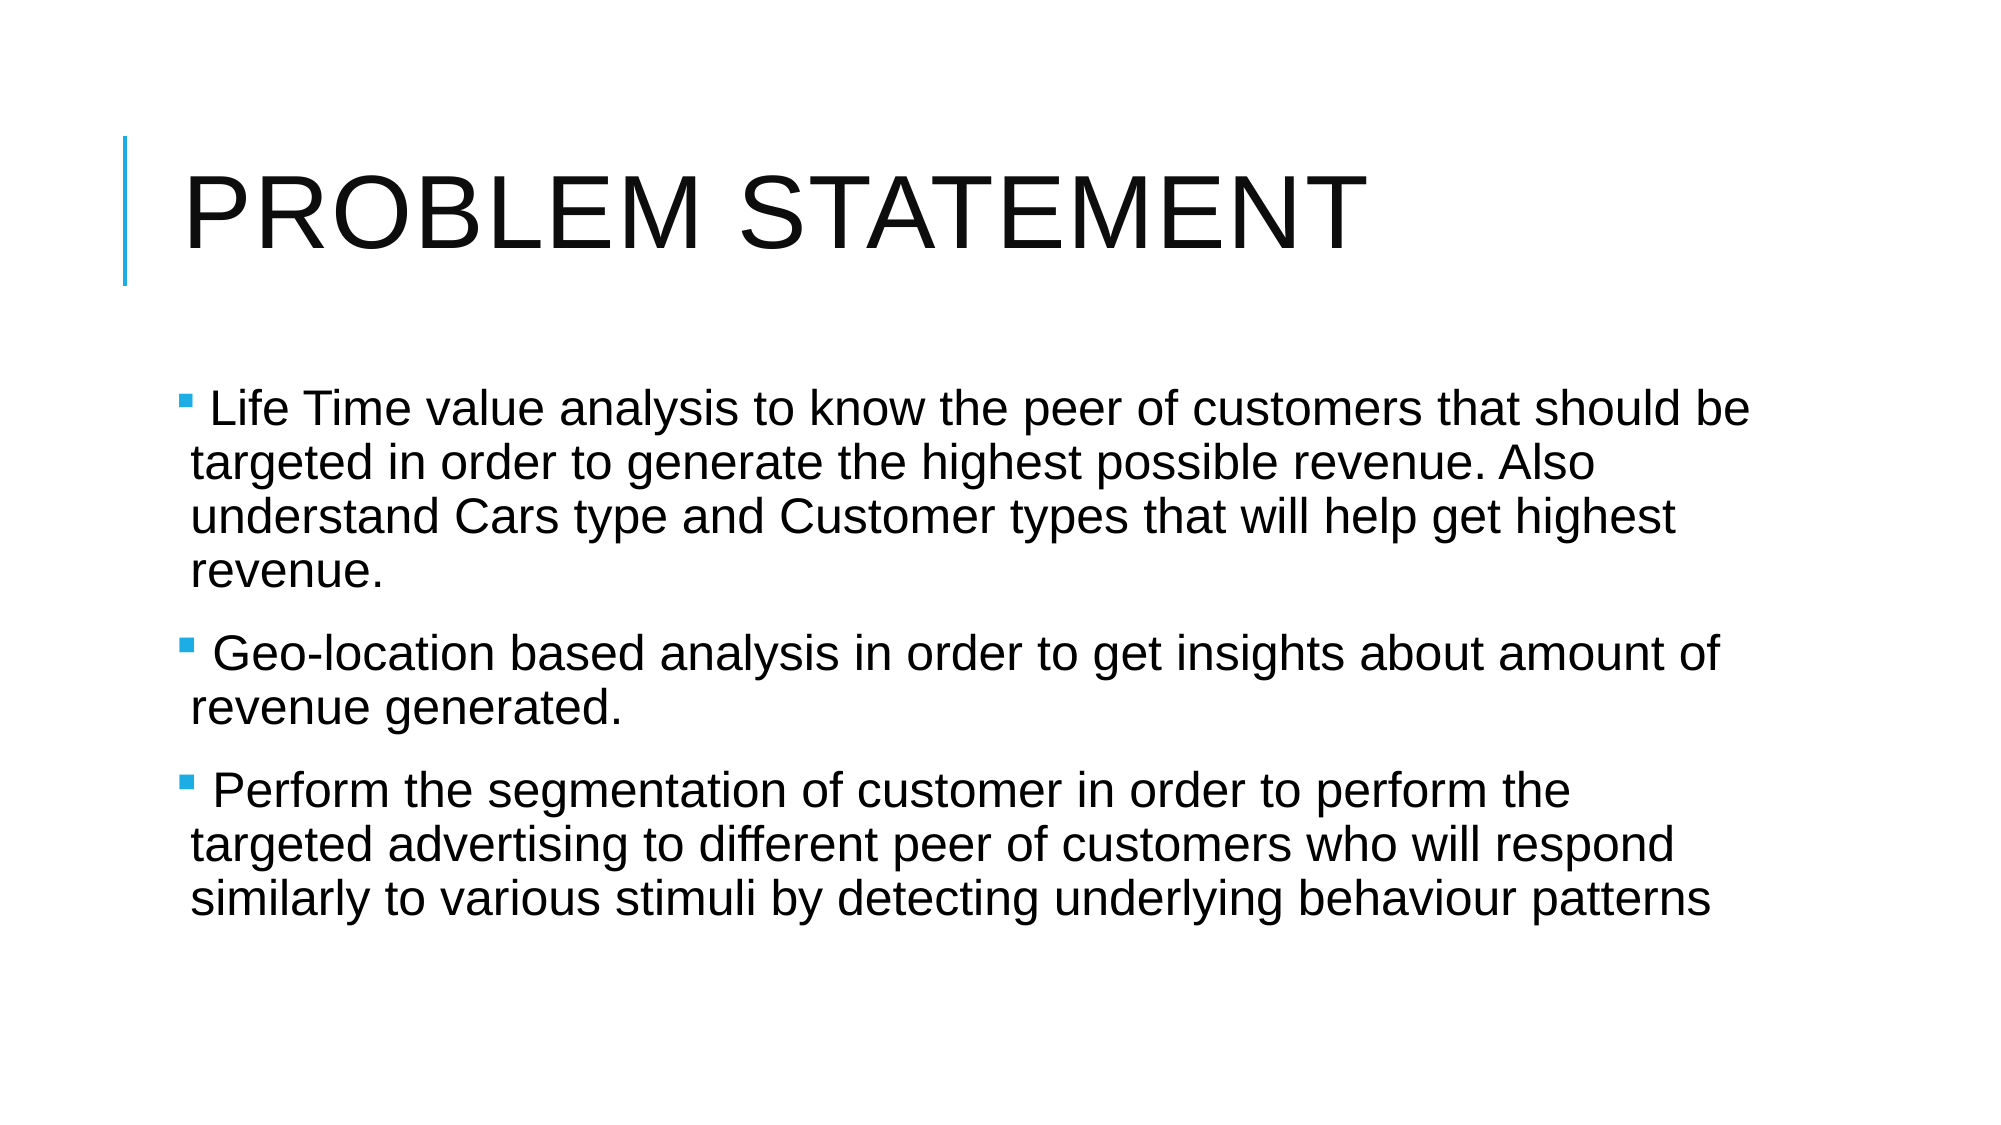

# Problem statement
 Life Time value analysis to know the peer of customers that should be targeted in order to generate the highest possible revenue. Also understand Cars type and Customer types that will help get highest revenue.
 Geo-location based analysis in order to get insights about amount of revenue generated.
 Perform the segmentation of customer in order to perform the targeted advertising to different peer of customers who will respond similarly to various stimuli by detecting underlying behaviour patterns